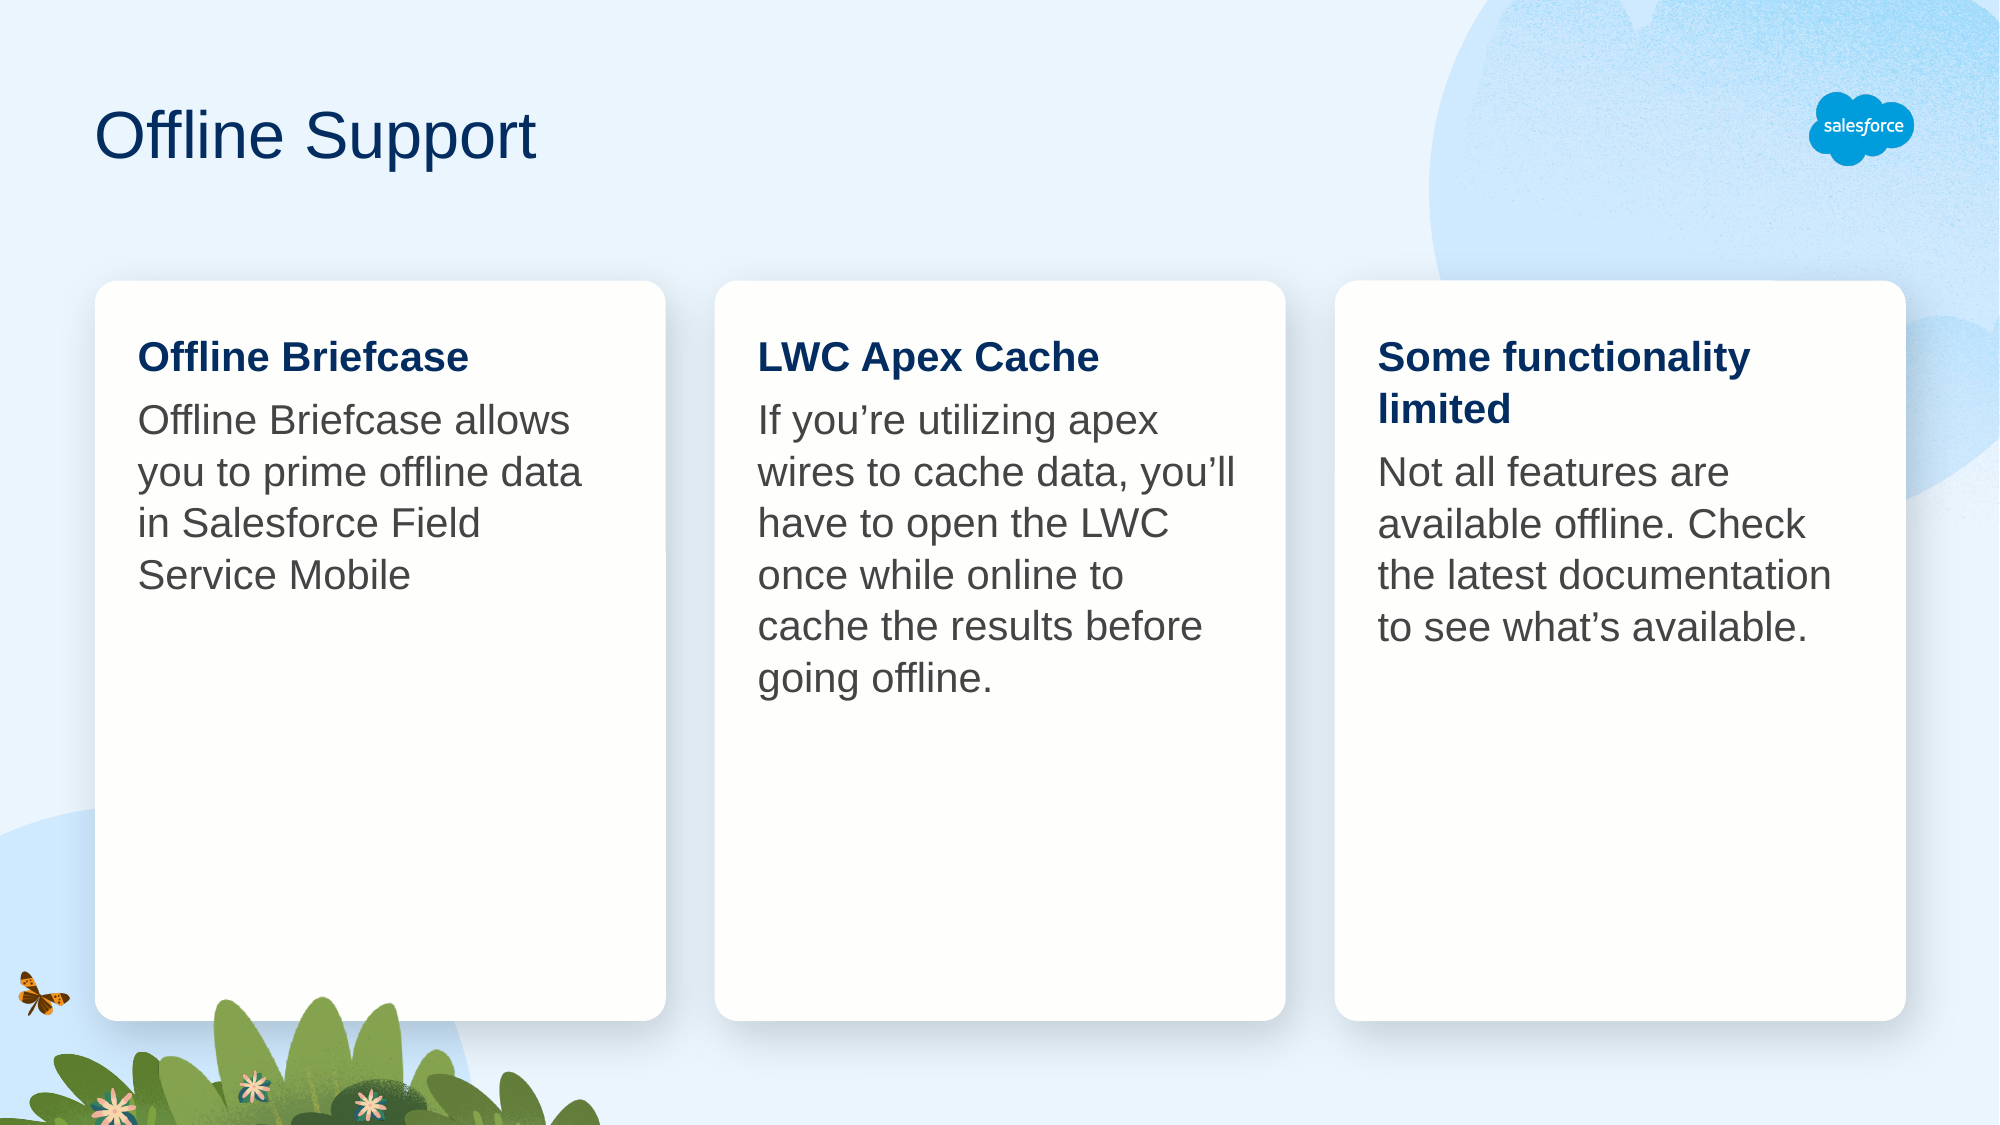

# Offline Support
Offline Briefcase
Offline Briefcase allows you to prime offline data in Salesforce Field Service Mobile

LWC Apex Cache
If you’re utilizing apex wires to cache data, you’ll have to open the LWC once while online to cache the results before going offline.
Some functionality limited
Not all features are available offline. Check the latest documentation to see what’s available.